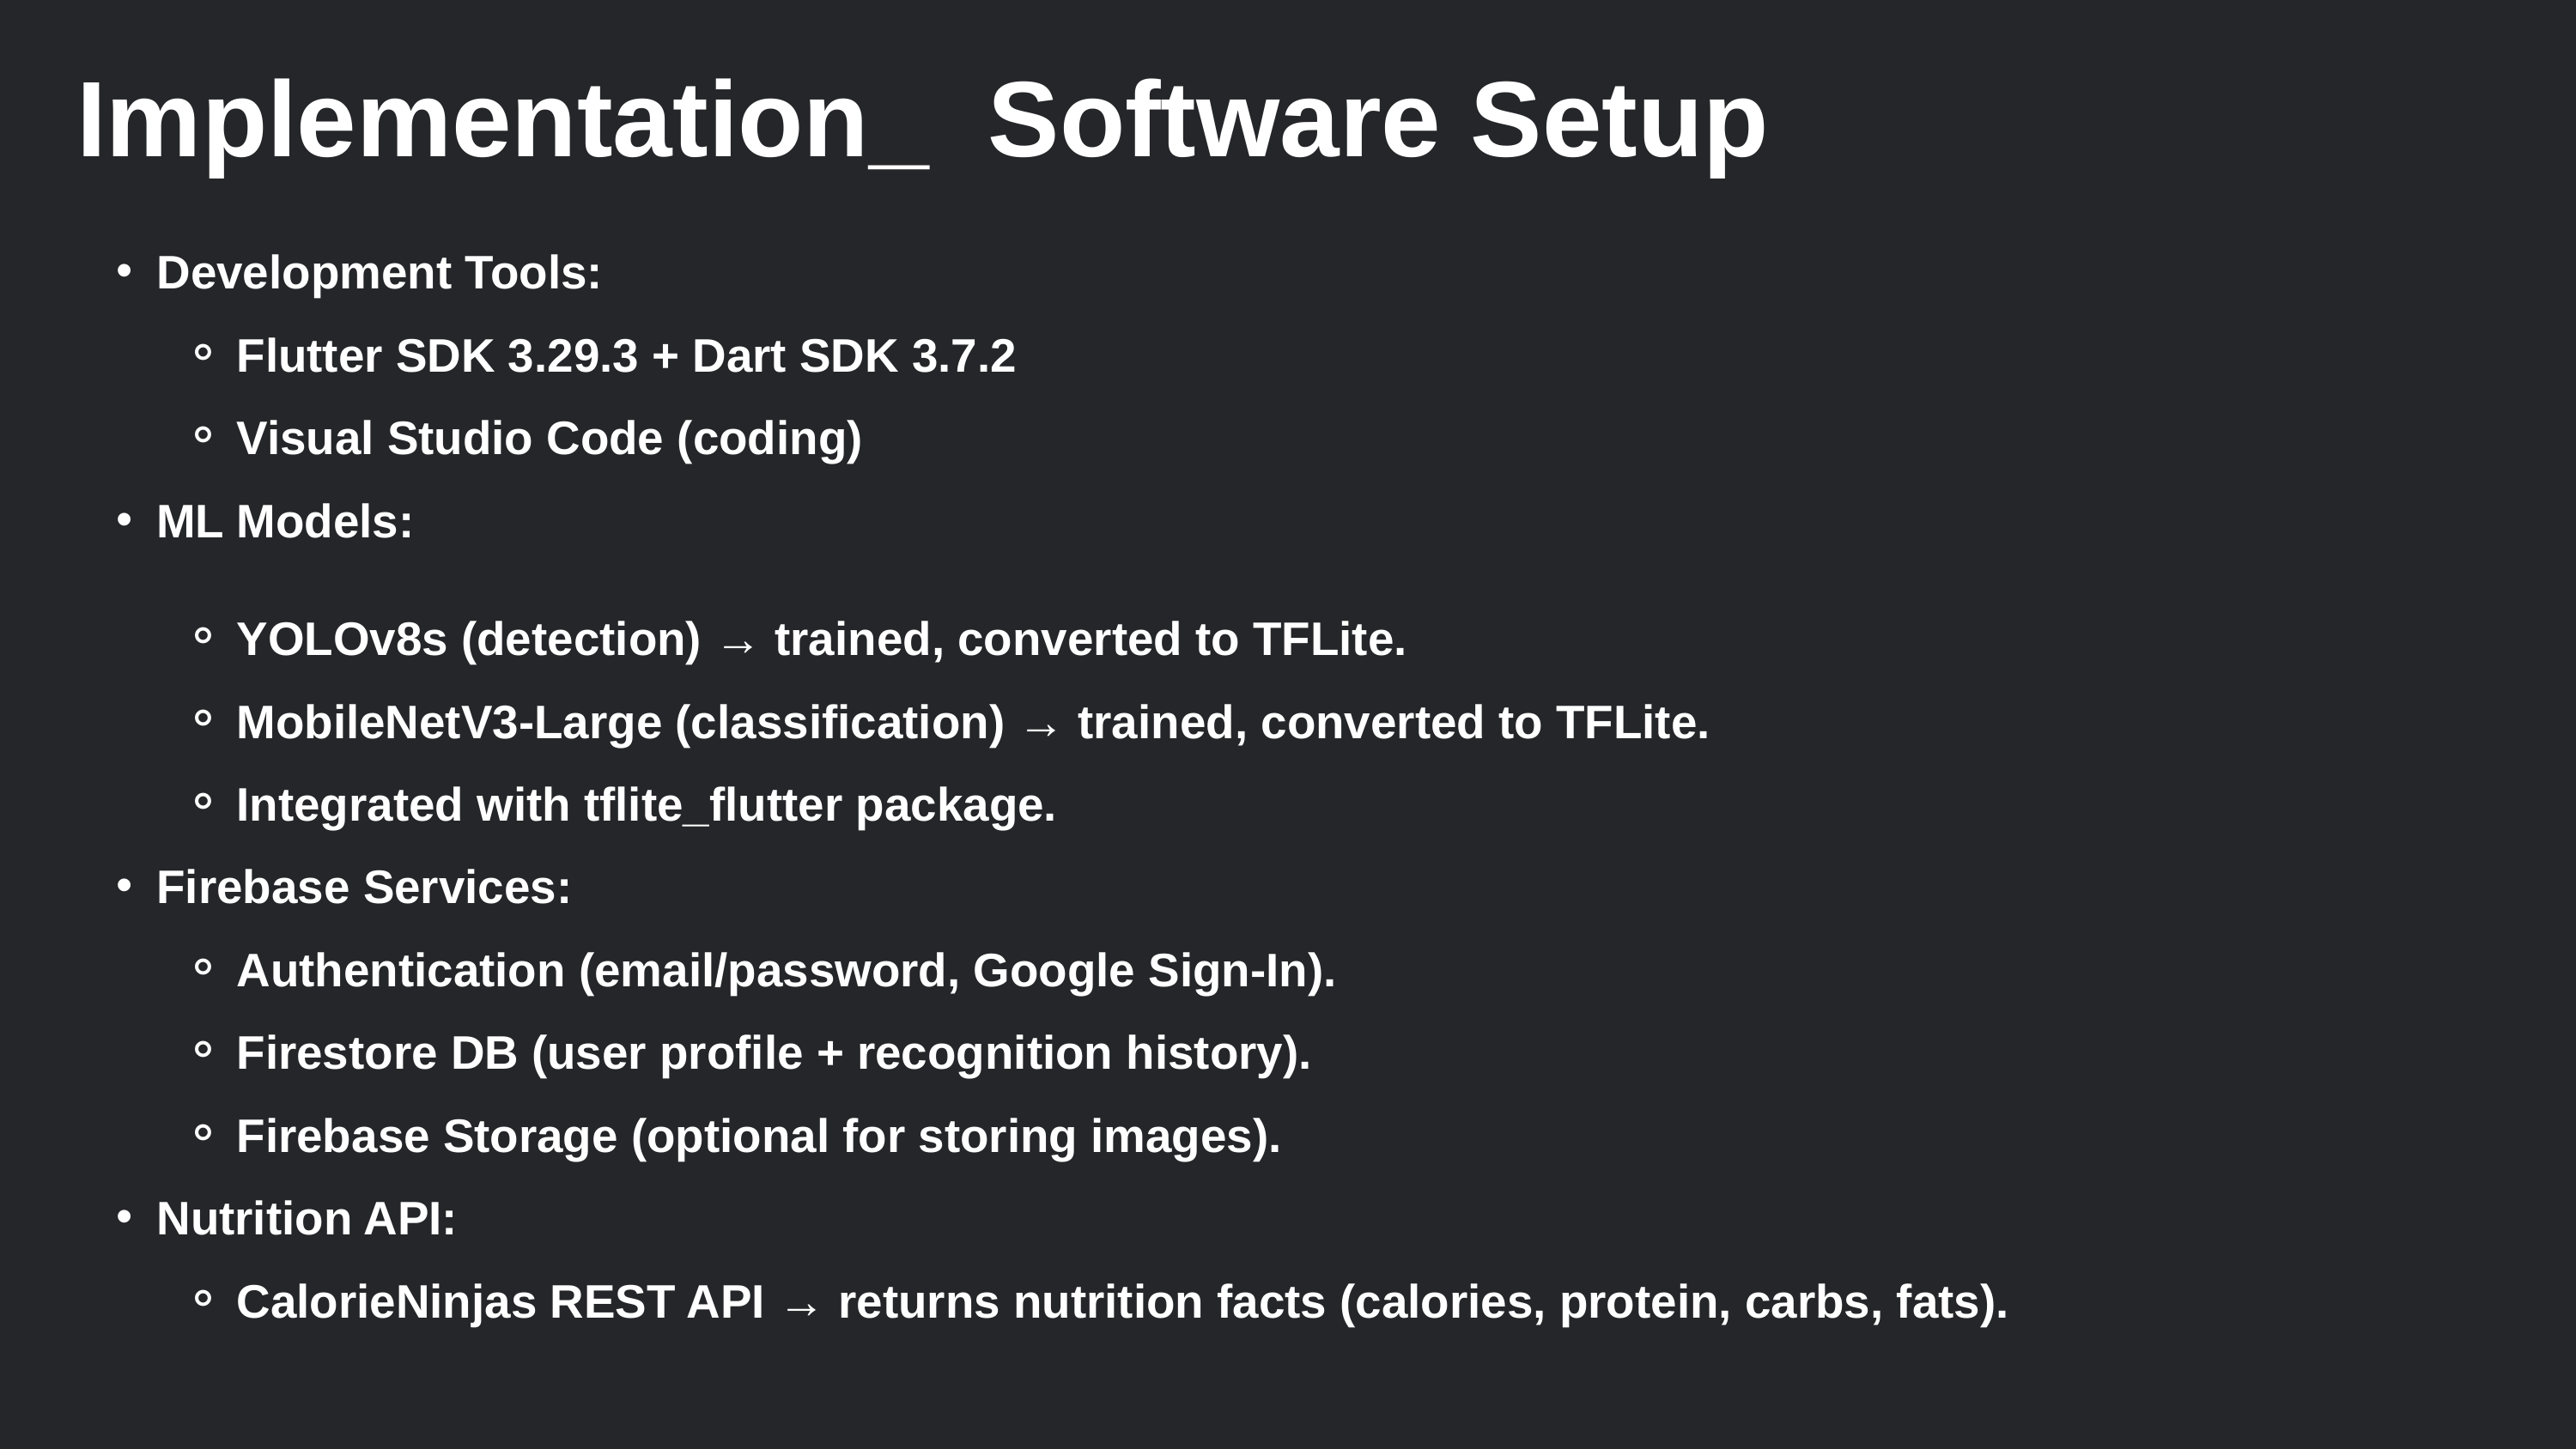

Implementation_  Software Setup
Development Tools:
Flutter SDK 3.29.3 + Dart SDK 3.7.2
Visual Studio Code (coding)
ML Models:
YOLOv8s (detection) → trained, converted to TFLite.
MobileNetV3-Large (classification) → trained, converted to TFLite.
Integrated with tflite_flutter package.
Firebase Services:
Authentication (email/password, Google Sign-In).
Firestore DB (user profile + recognition history).
Firebase Storage (optional for storing images).
Nutrition API:
CalorieNinjas REST API → returns nutrition facts (calories, protein, carbs, fats).